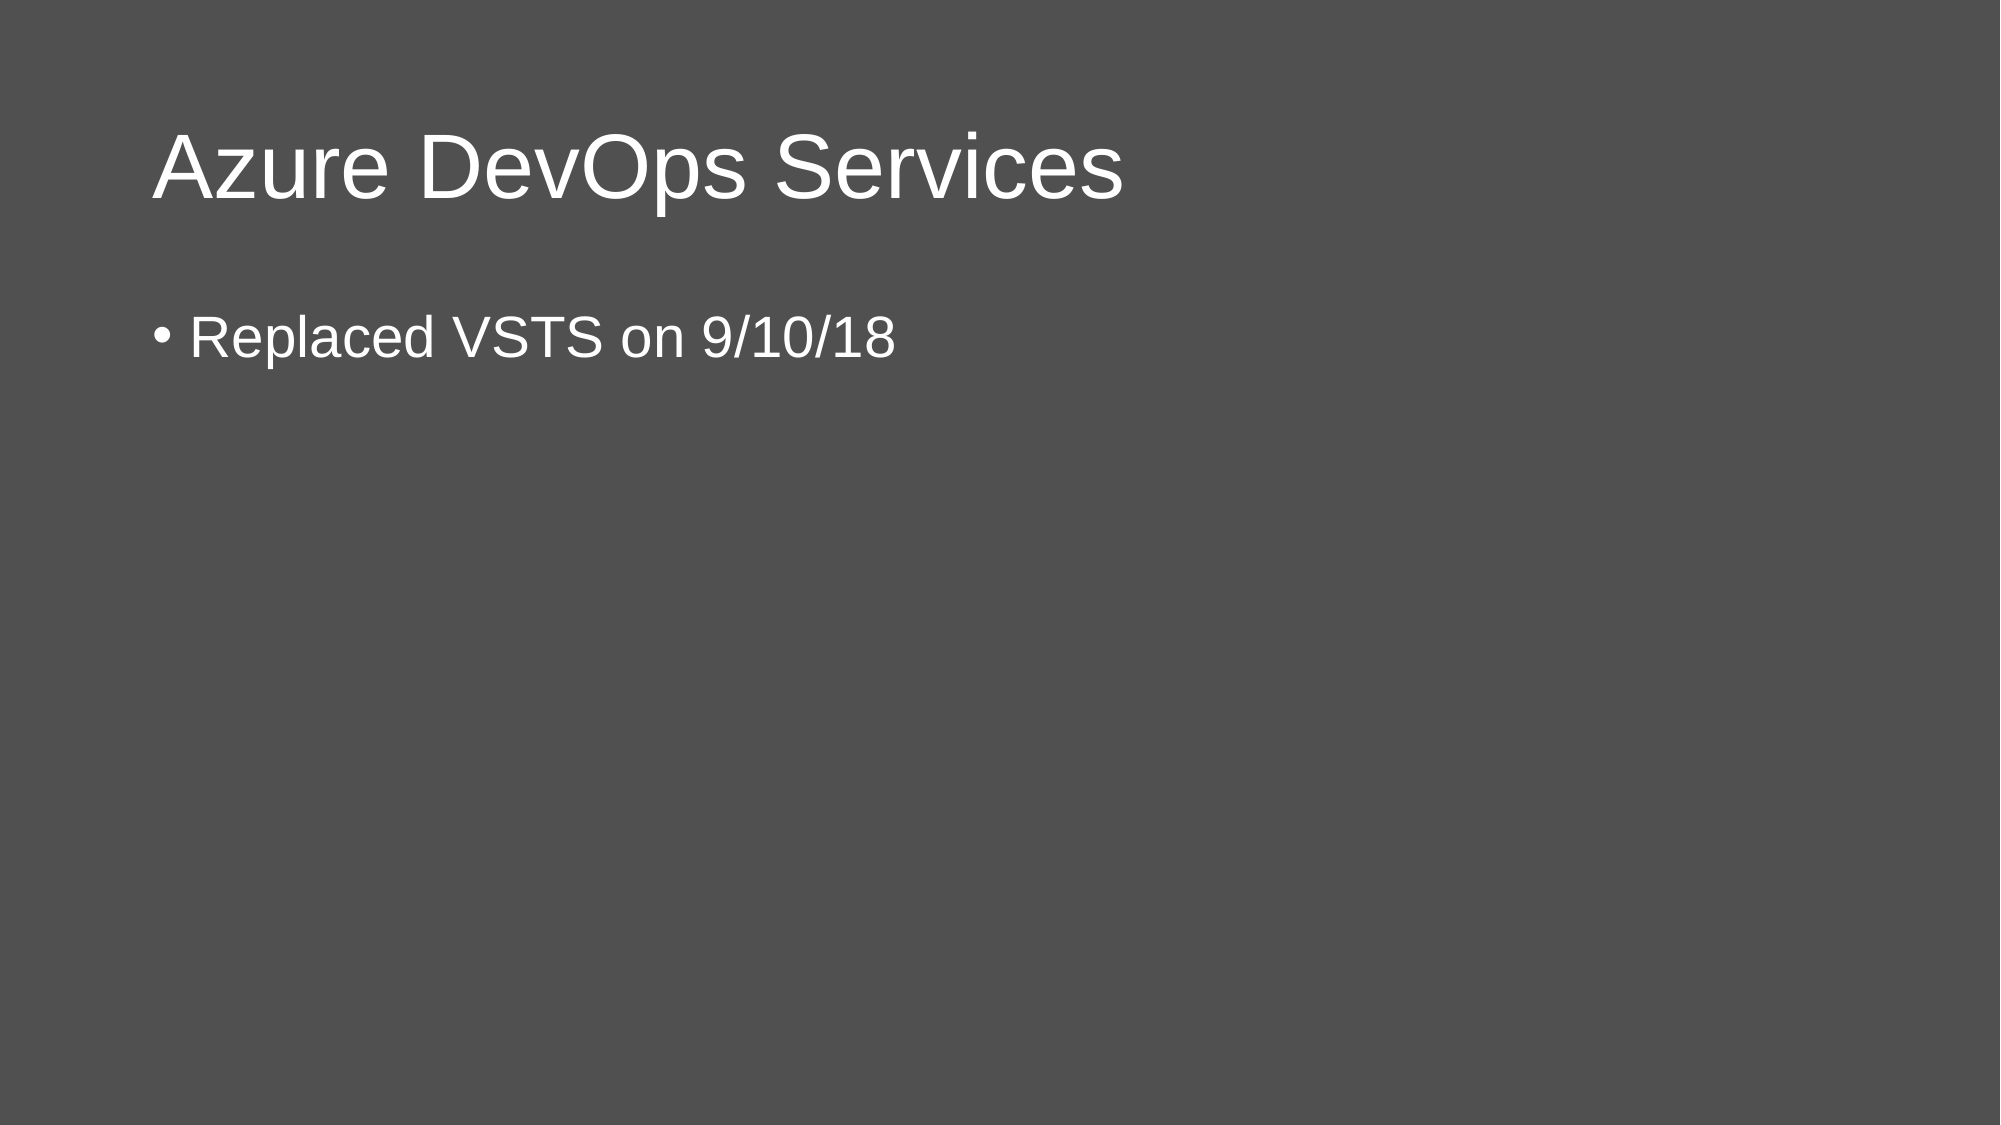

# Azure DevOps Services
Replaced VSTS on 9/10/18